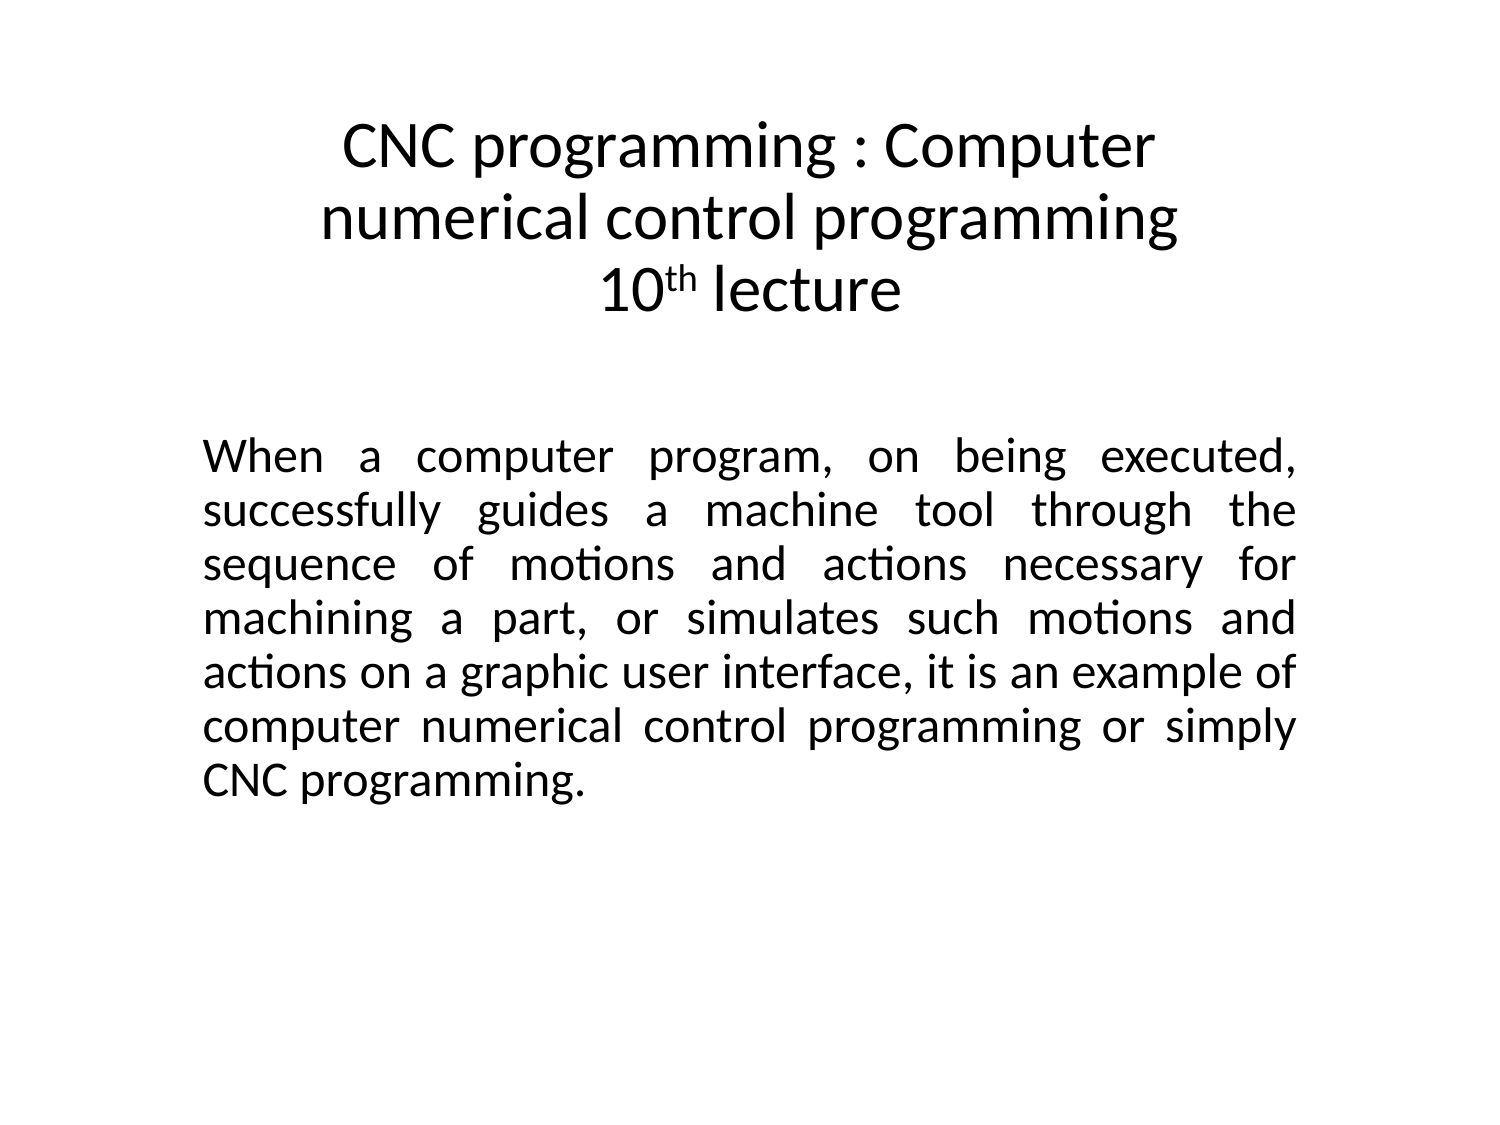

# CNC programming : Computer numerical control programming 10th lecture

When a computer program, on being executed, successfully guides a machine tool through the sequence of motions and actions necessary for machining a part, or simulates such motions and actions on a graphic user interface, it is an example of computer numerical control programming or simply CNC programming.